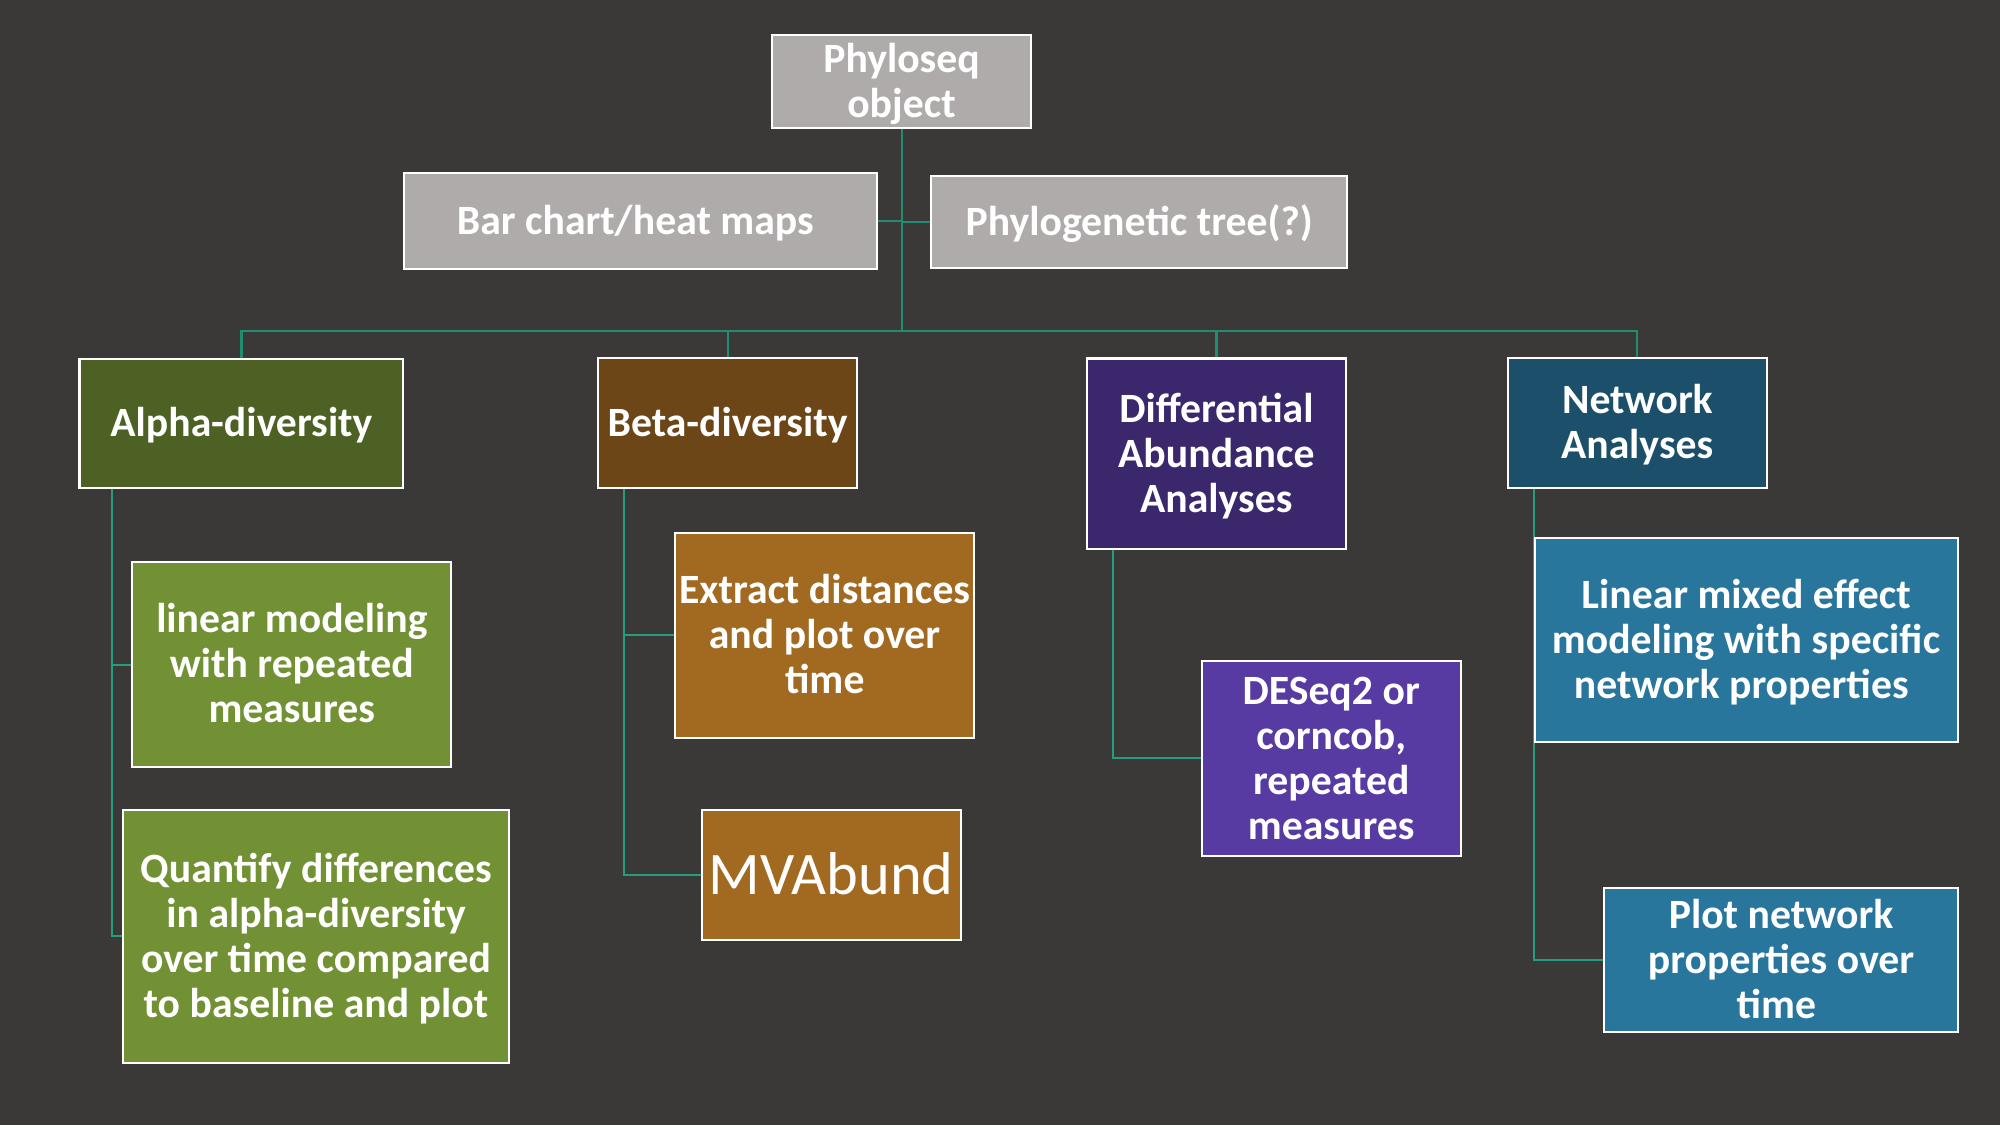

Phyloseq object
Alpha-diversity
linear modeling with repeated measures
Quantify differences in alpha-diversity over time compared to baseline and plot
Beta-diversity
Extract distances and plot over time
MVAbund
Differential Abundance Analyses
DESeq2 or corncob, repeated measures
Network Analyses
Linear mixed effect modeling with specific network properties
Plot network properties over time
Bar chart/heat maps
Phylogenetic tree(?)